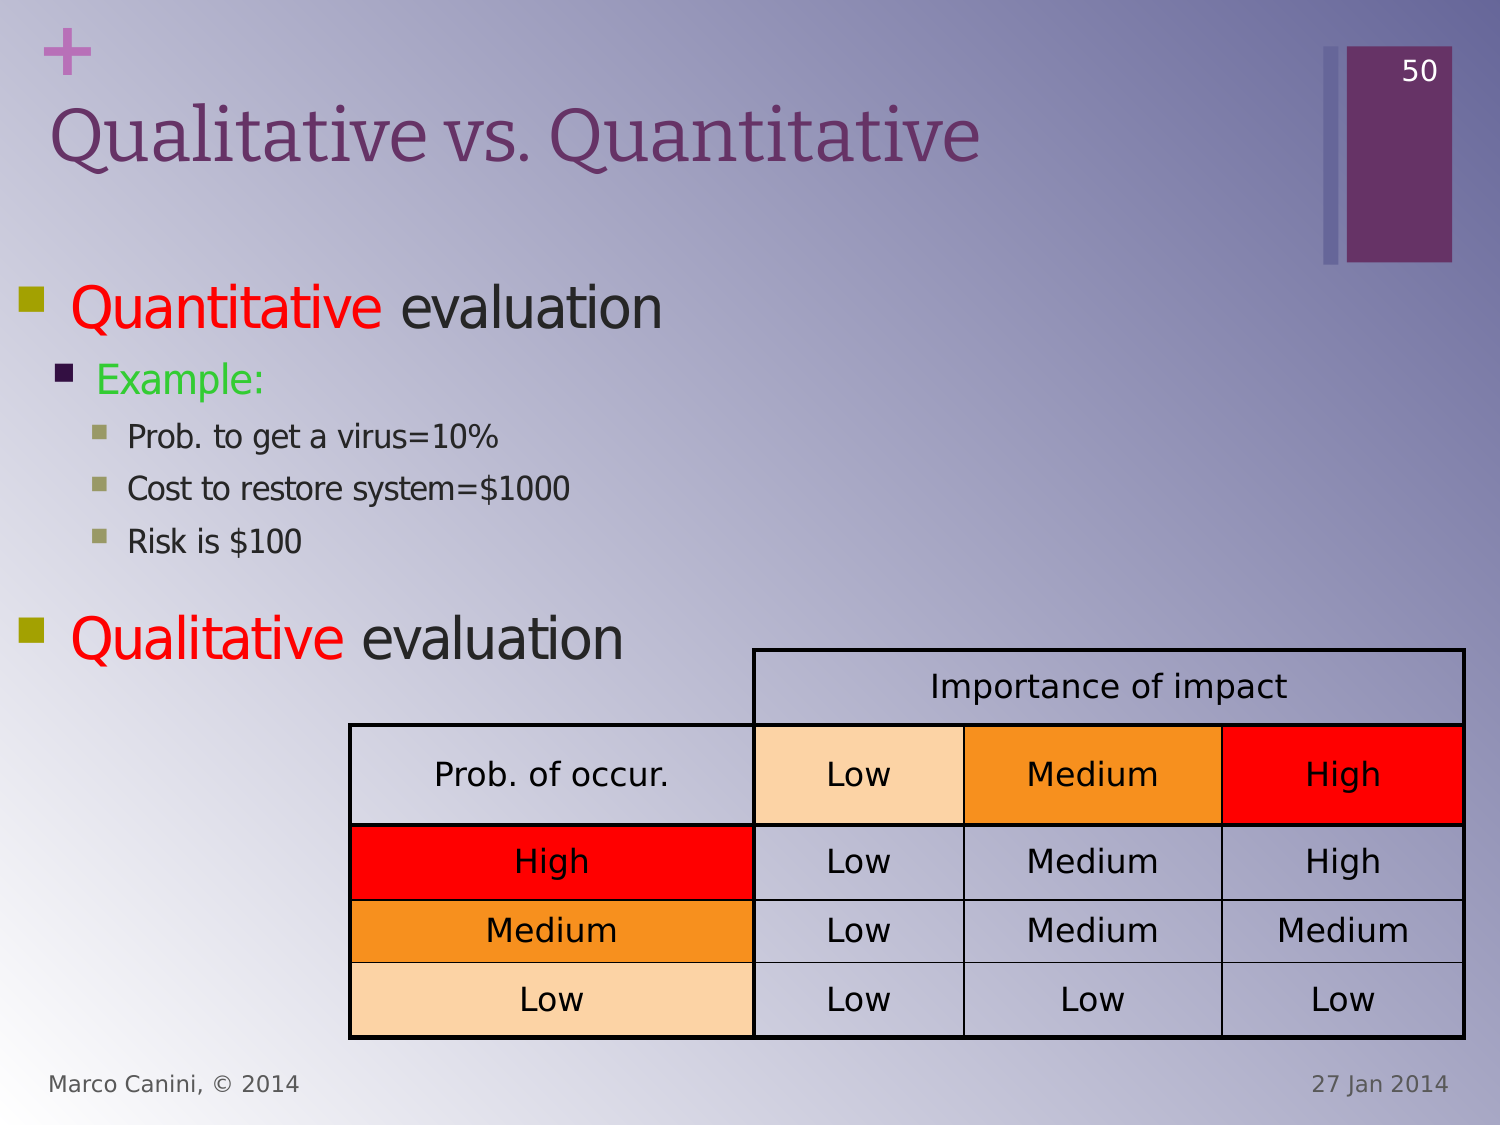

50
# Qualitative vs. Quantitative
Quantitative evaluation
Example:
Prob. to get a virus=10%
Cost to restore system=$1000
Risk is $100
Qualitative evaluation
|  | Importance of impact |  |  |
| --- | --- | --- | --- |
| Prob. of occur. | Low | Medium | High |
| High | Low | Medium | High |
| Medium | Low | Medium | Medium |
| Low | Low | Low | Low |
Marco Canini, © 2014
27 Jan 2014